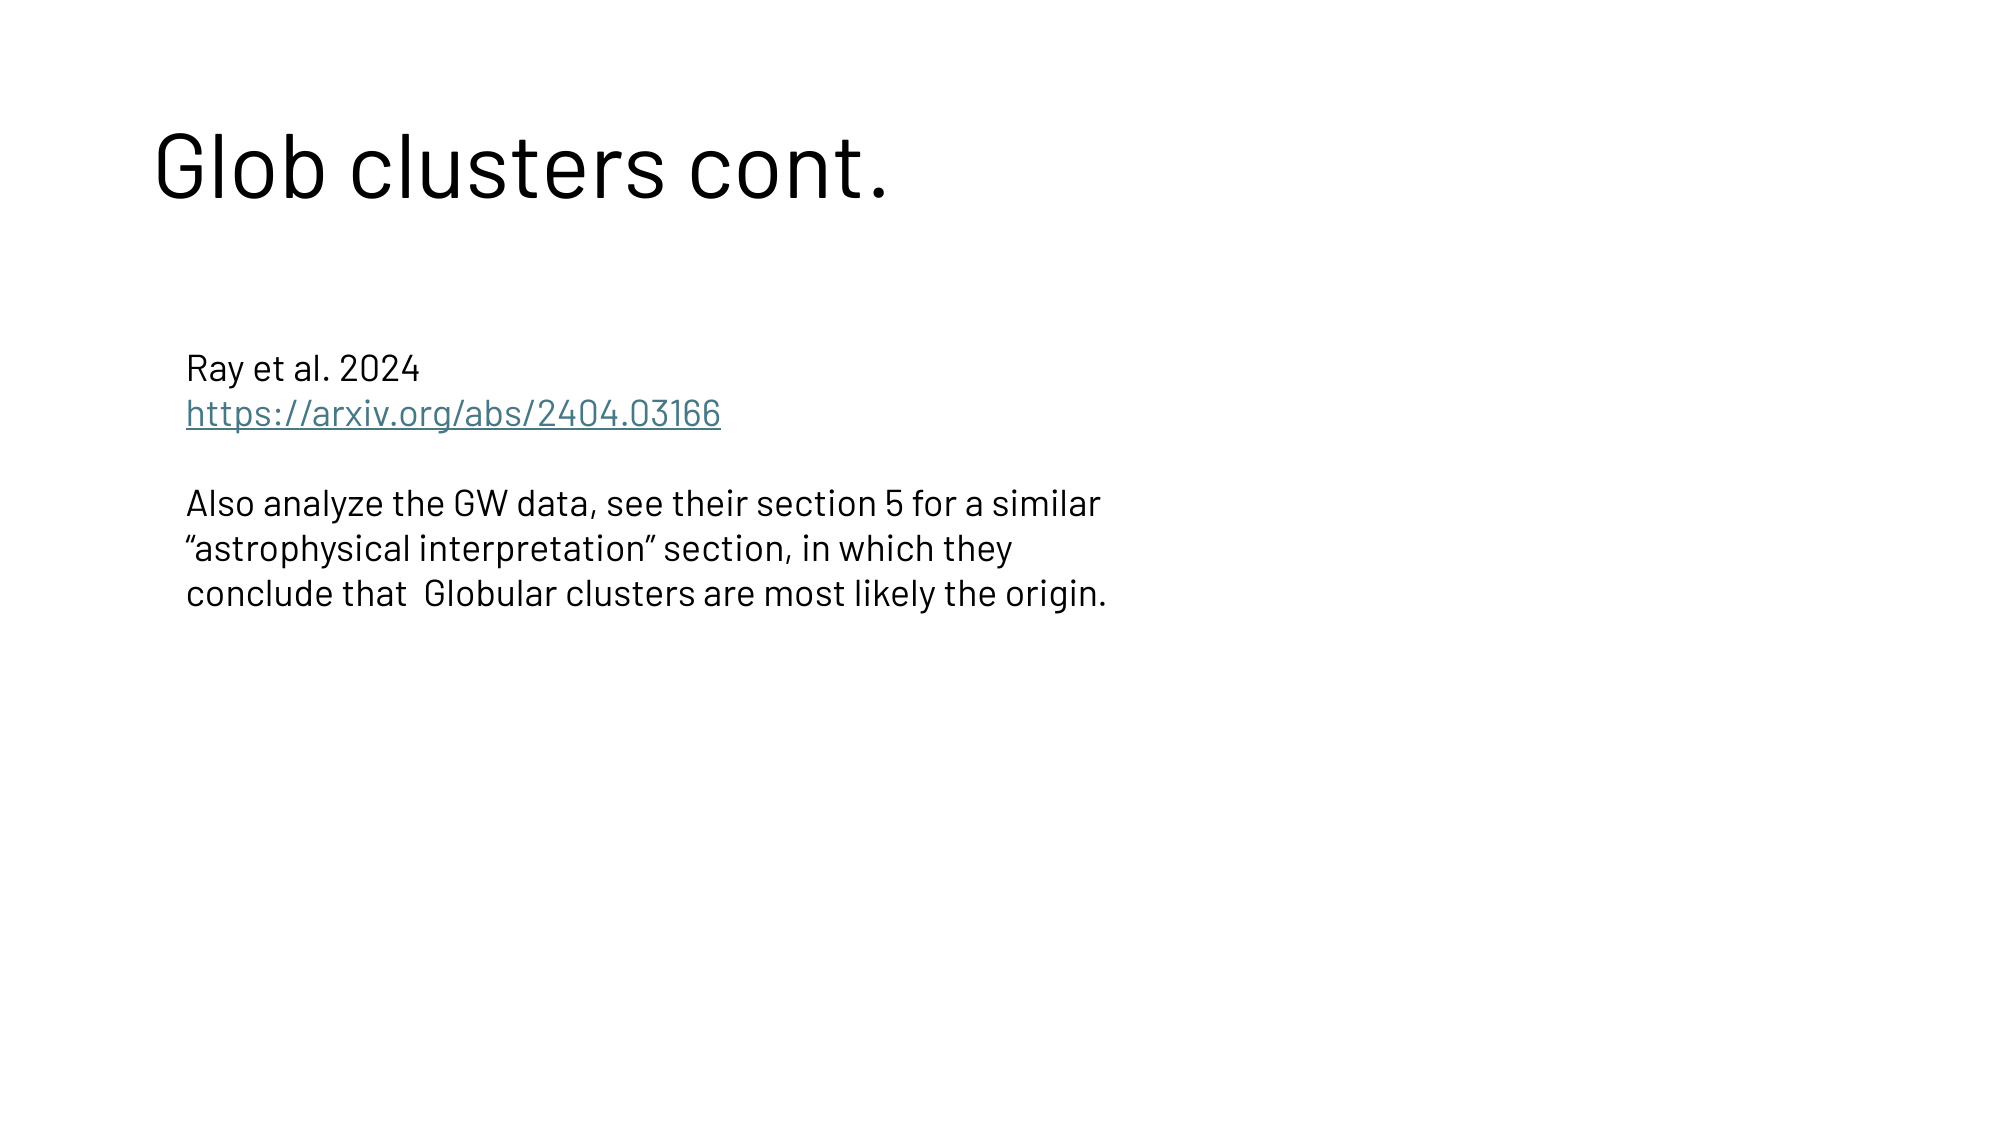

# Glob clusters cont.
Ray et al. 2024
https://arxiv.org/abs/2404.03166

Also analyze the GW data, see their section 5 for a similar “astrophysical interpretation” section, in which they conclude that  Globular clusters are most likely the origin.